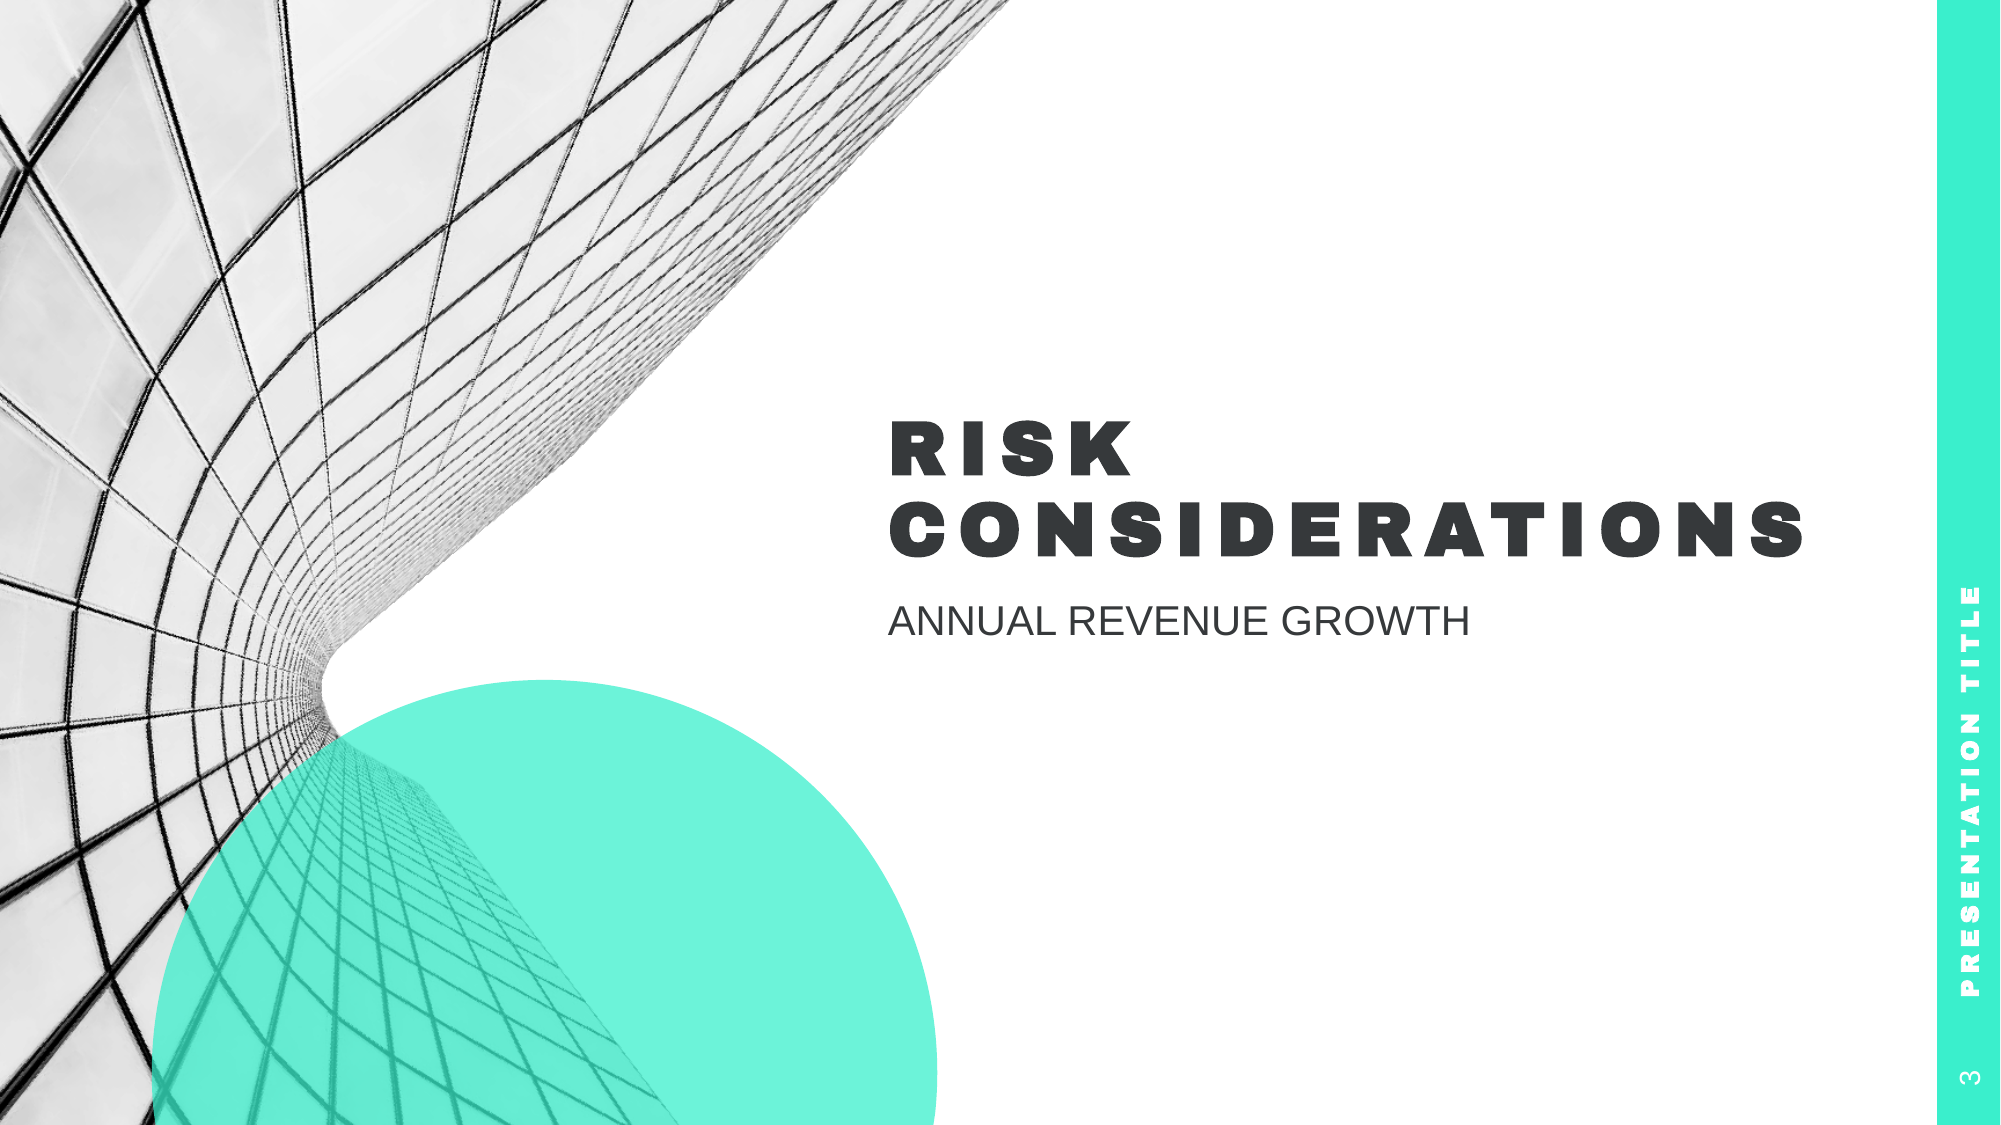

# RISK CONSIDERATIONS
Presentation Title
ANNUAL REVENUE GROWTH
3